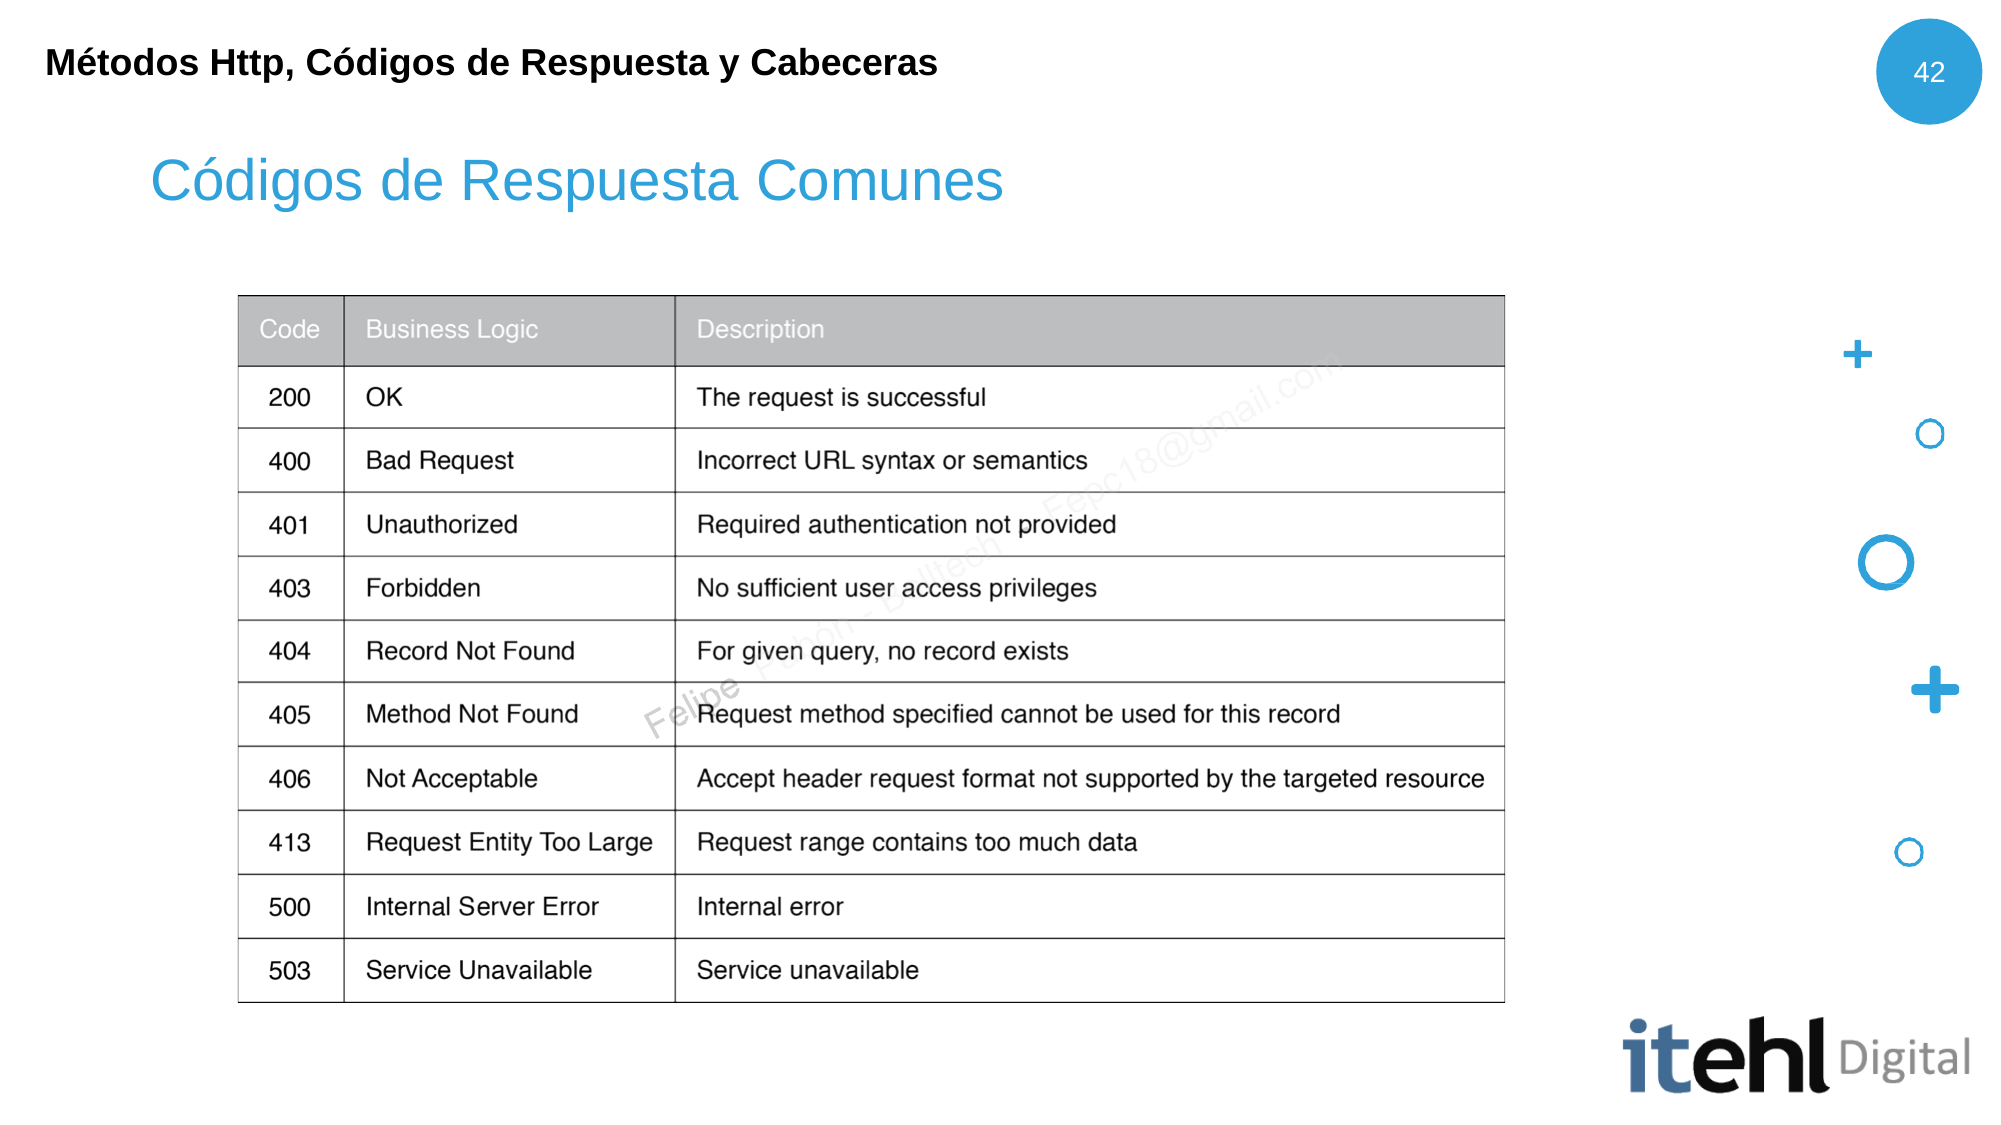

Métodos Http, Códigos de Respuesta y Cabeceras
42
# Códigos de Respuesta Comunes